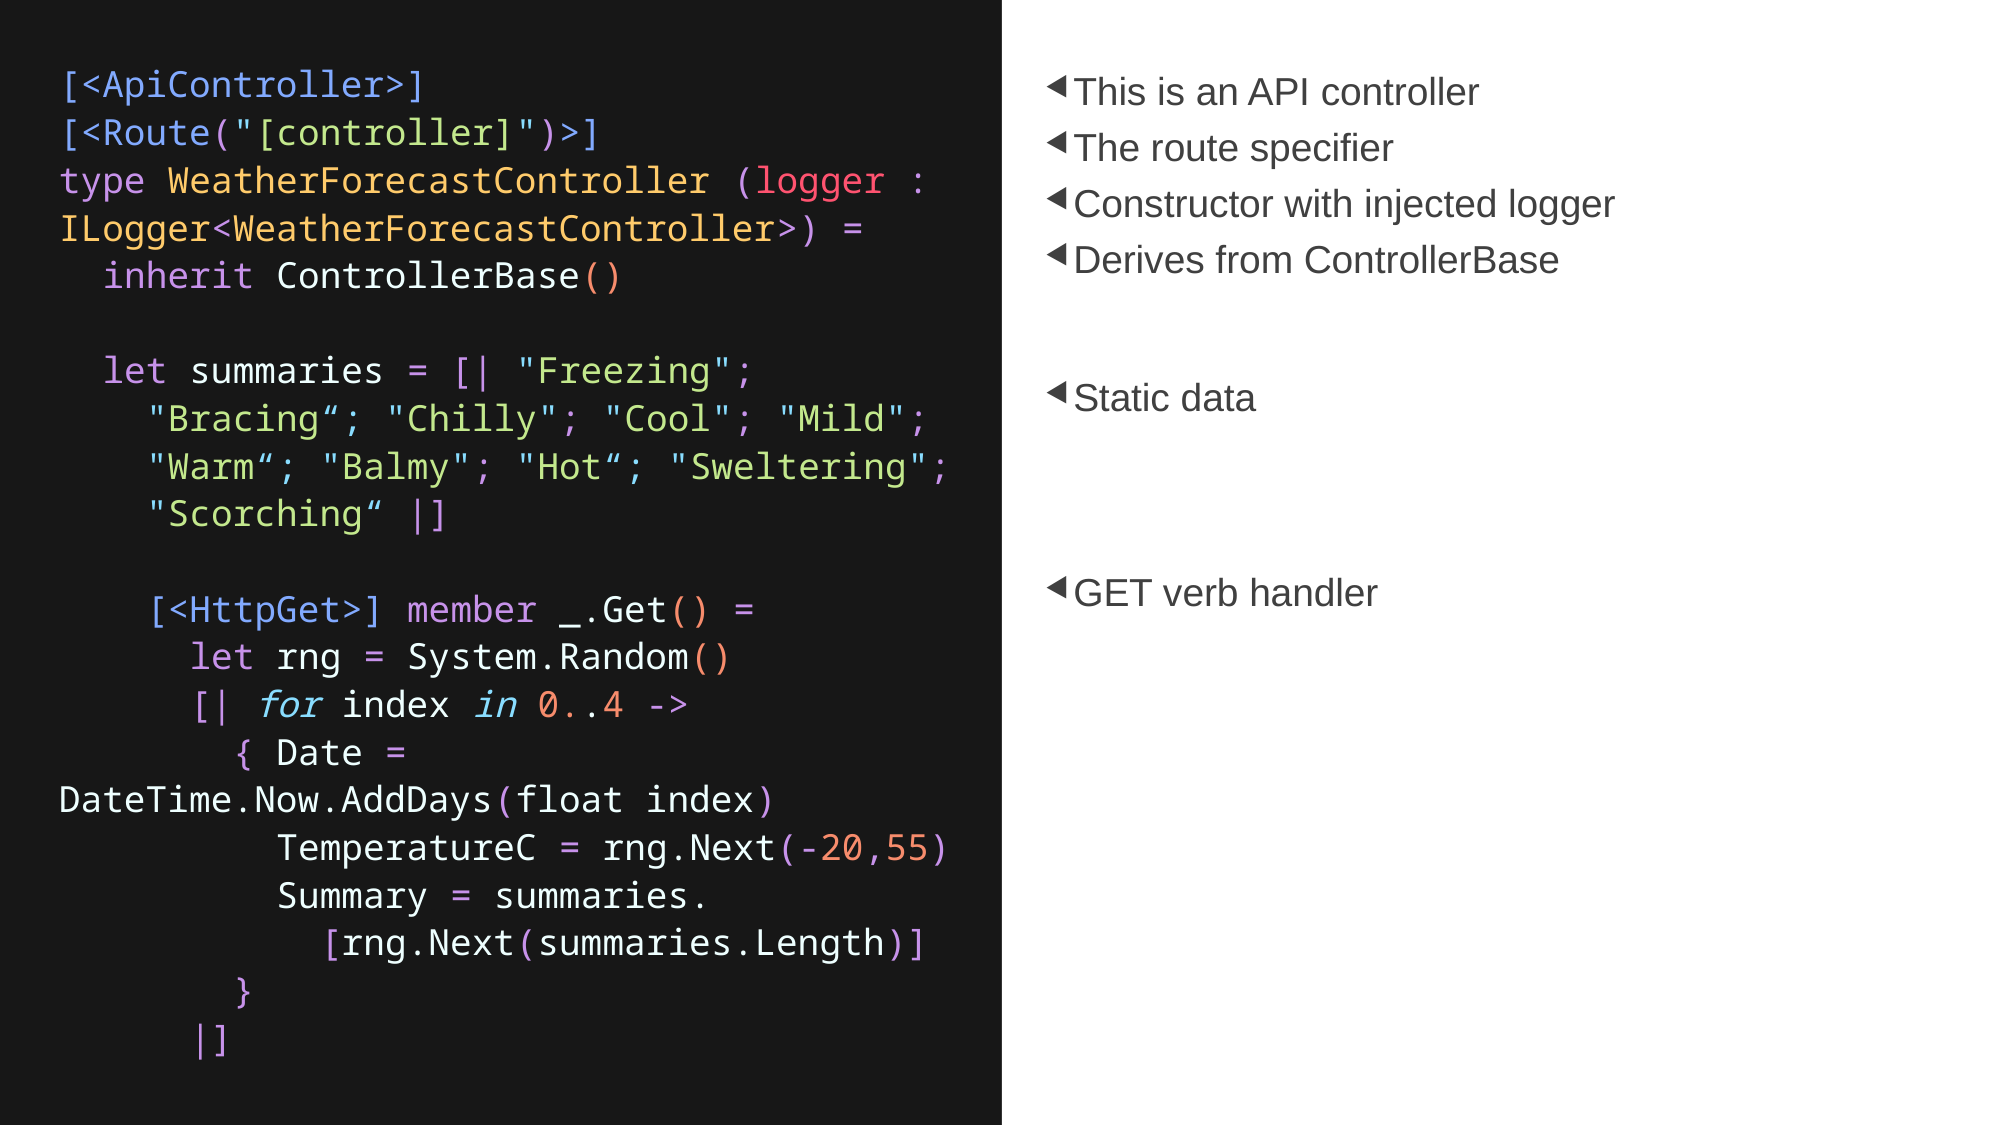

[<ApiController>]
[<Route("[controller]")>]
type WeatherForecastController (logger : ILogger<WeatherForecastController>) =
  inherit ControllerBase()
  let summaries = [| "Freezing";
    "Bracing“; "Chilly"; "Cool"; "Mild";
    "Warm“; "Balmy"; "Hot“; "Sweltering";
    "Scorching“ |]
    [<HttpGet>] member _.Get() =
      let rng = System.Random()
      [| for index in 0..4 ->
        { Date = DateTime.Now.AddDays(float index)
          TemperatureC = rng.Next(-20,55)
          Summary = summaries.
            [rng.Next(summaries.Length)]
        }
      |]

This is an API controller
The route specifier
Constructor with injected logger
Derives from ControllerBase

Static data

GET verb handler